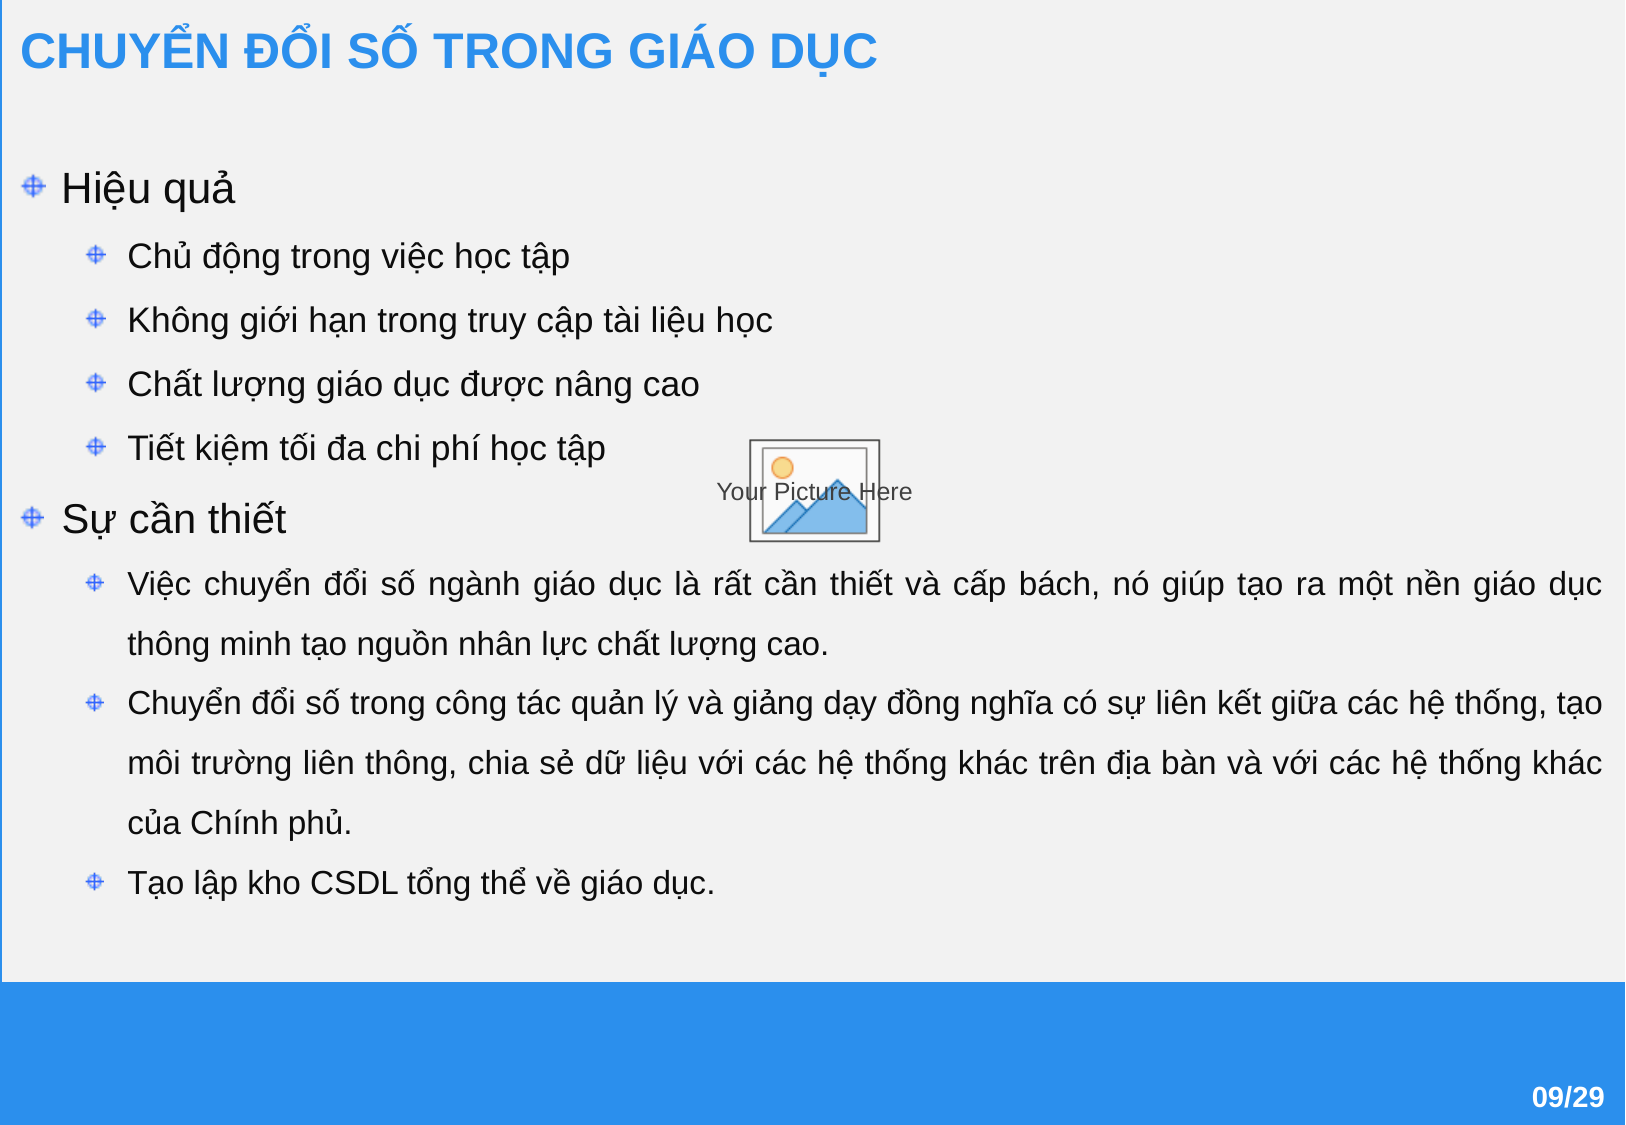

CHUYỂN ĐỔI SỐ TRONG GIÁO DỤC
Hiệu quả
Chủ động trong việc học tập
Không giới hạn trong truy cập tài liệu học
Chất lượng giáo dục được nâng cao
Tiết kiệm tối đa chi phí học tập
Sự cần thiết
Việc chuyển đổi số ngành giáo dục là rất cần thiết và cấp bách, nó giúp tạo ra một nền giáo dục thông minh tạo nguồn nhân lực chất lượng cao.
Chuyển đổi số trong công tác quản lý và giảng dạy đồng nghĩa có sự liên kết giữa các hệ thống, tạo môi trường liên thông, chia sẻ dữ liệu với các hệ thống khác trên địa bàn và với các hệ thống khác của Chính phủ.
Tạo lập kho CSDL tổng thể về giáo dục.

09/29